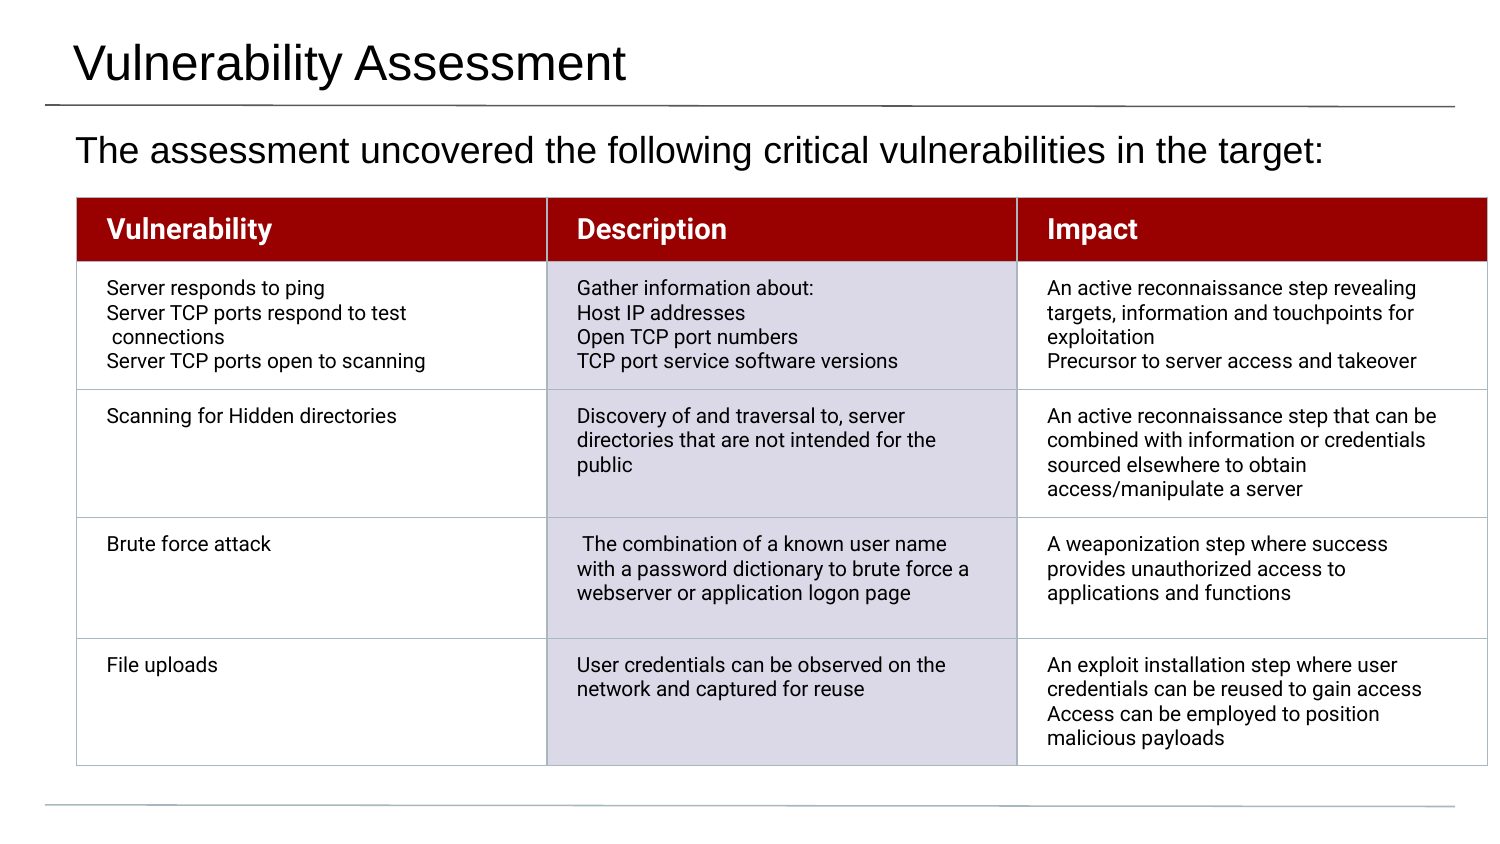

# Vulnerability Assessment
The assessment uncovered the following critical vulnerabilities in the target:
| Vulnerability | Description | Impact |
| --- | --- | --- |
| Server responds to ping Server TCP ports respond to test connections Server TCP ports open to scanning | Gather information about: Host IP addresses Open TCP port numbers TCP port service software versions | An active reconnaissance step revealing targets, information and touchpoints for exploitation Precursor to server access and takeover |
| Scanning for Hidden directories | Discovery of and traversal to, server directories that are not intended for the public | An active reconnaissance step that can be combined with information or credentials sourced elsewhere to obtain access/manipulate a server |
| Brute force attack | The combination of a known user name with a password dictionary to brute force a webserver or application logon page | A weaponization step where success provides unauthorized access to applications and functions |
| File uploads | User credentials can be observed on the network and captured for reuse | An exploit installation step where user credentials can be reused to gain access Access can be employed to position malicious payloads |